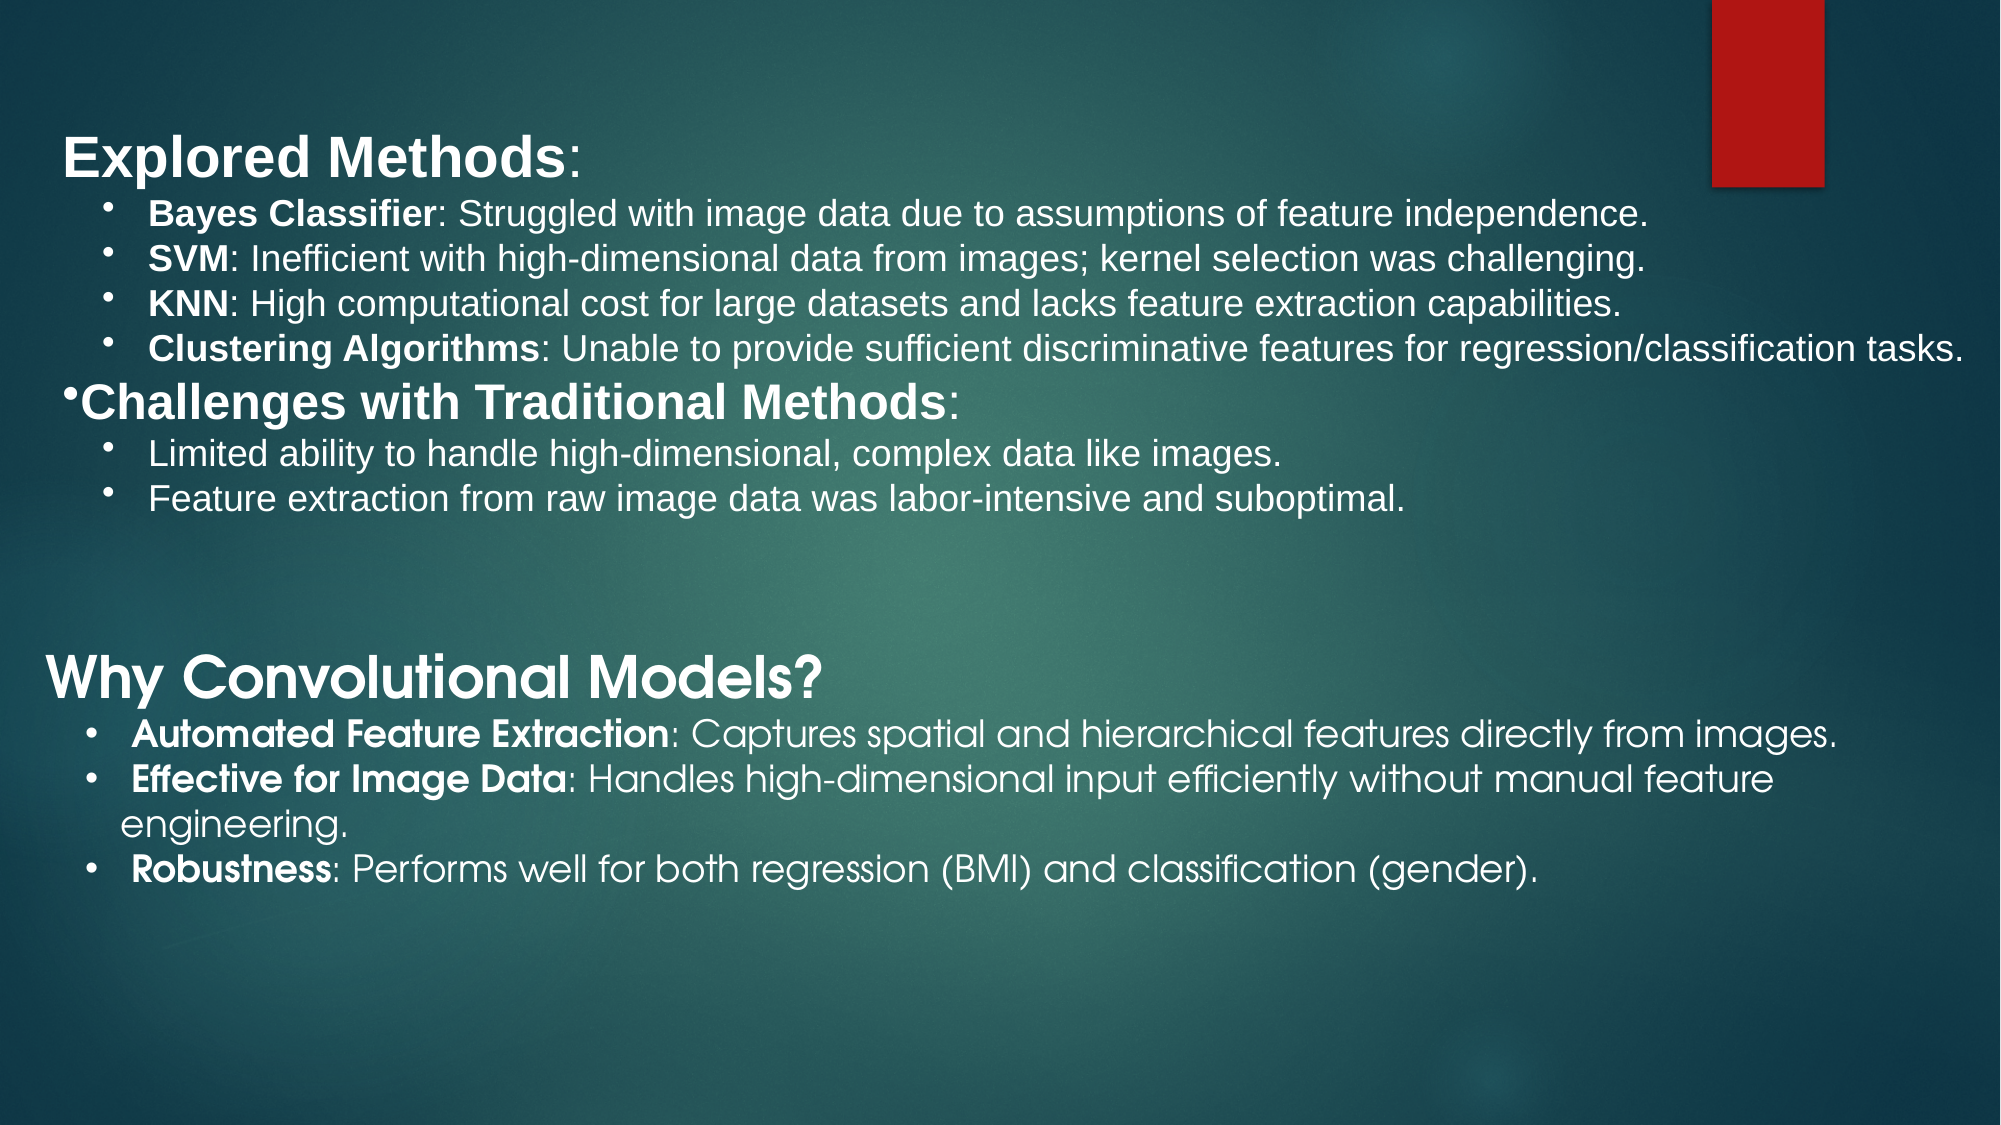

Explored Methods:
 Bayes Classifier: Struggled with image data due to assumptions of feature independence.
 SVM: Inefficient with high-dimensional data from images; kernel selection was challenging.
 KNN: High computational cost for large datasets and lacks feature extraction capabilities.
 Clustering Algorithms: Unable to provide sufficient discriminative features for regression/classification tasks.
Challenges with Traditional Methods:
 Limited ability to handle high-dimensional, complex data like images.
 Feature extraction from raw image data was labor-intensive and suboptimal.

Why Convolutional Models?
 Automated Feature Extraction: Captures spatial and hierarchical features directly from images.
 Effective for Image Data: Handles high-dimensional input efficiently without manual feature          engineering.
 Robustness: Performs well for both regression (BMI) and classification (gender).